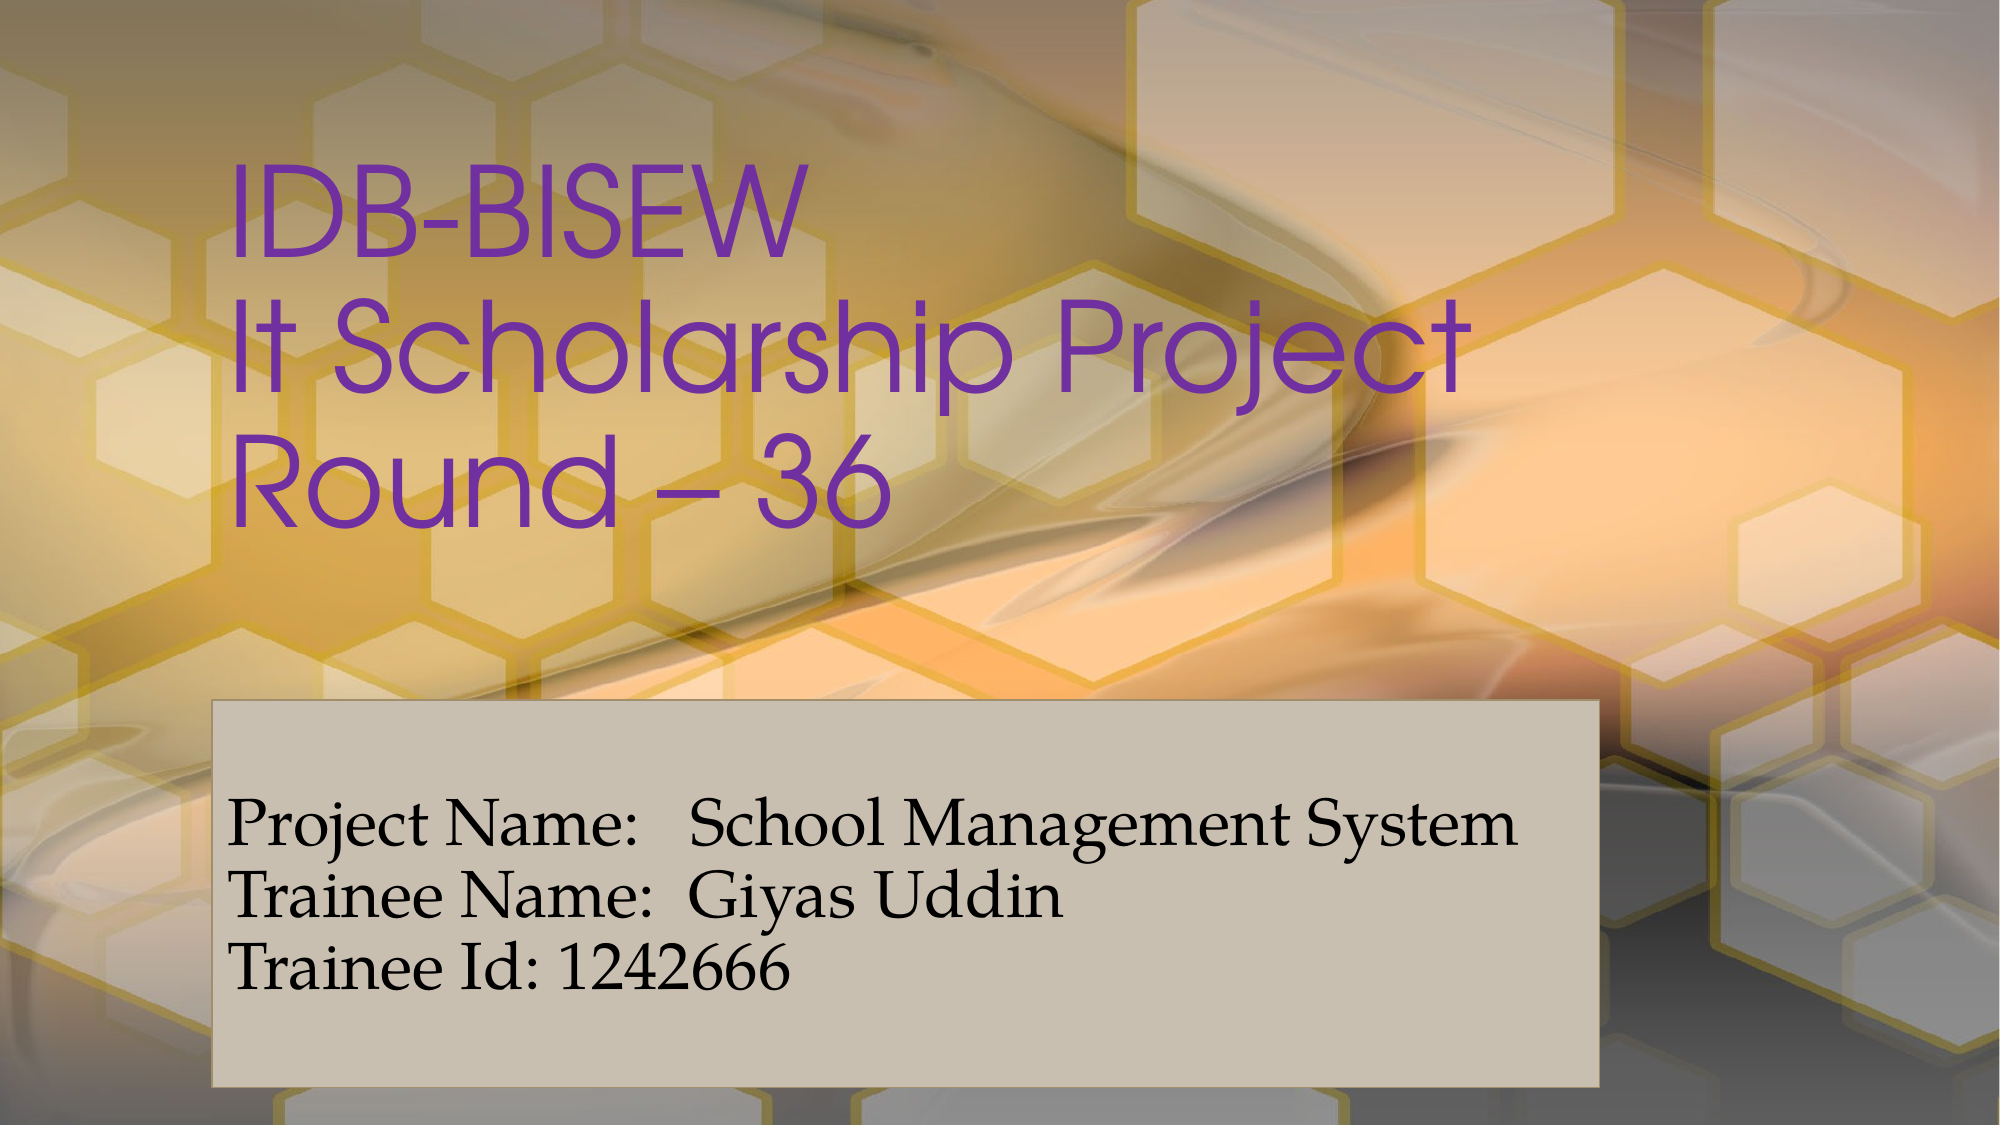

# IDB-BISEW It Scholarship Project Round – 36

Project Name:   School Management System
Trainee Name:  Giyas Uddin
Trainee Id: 1242666